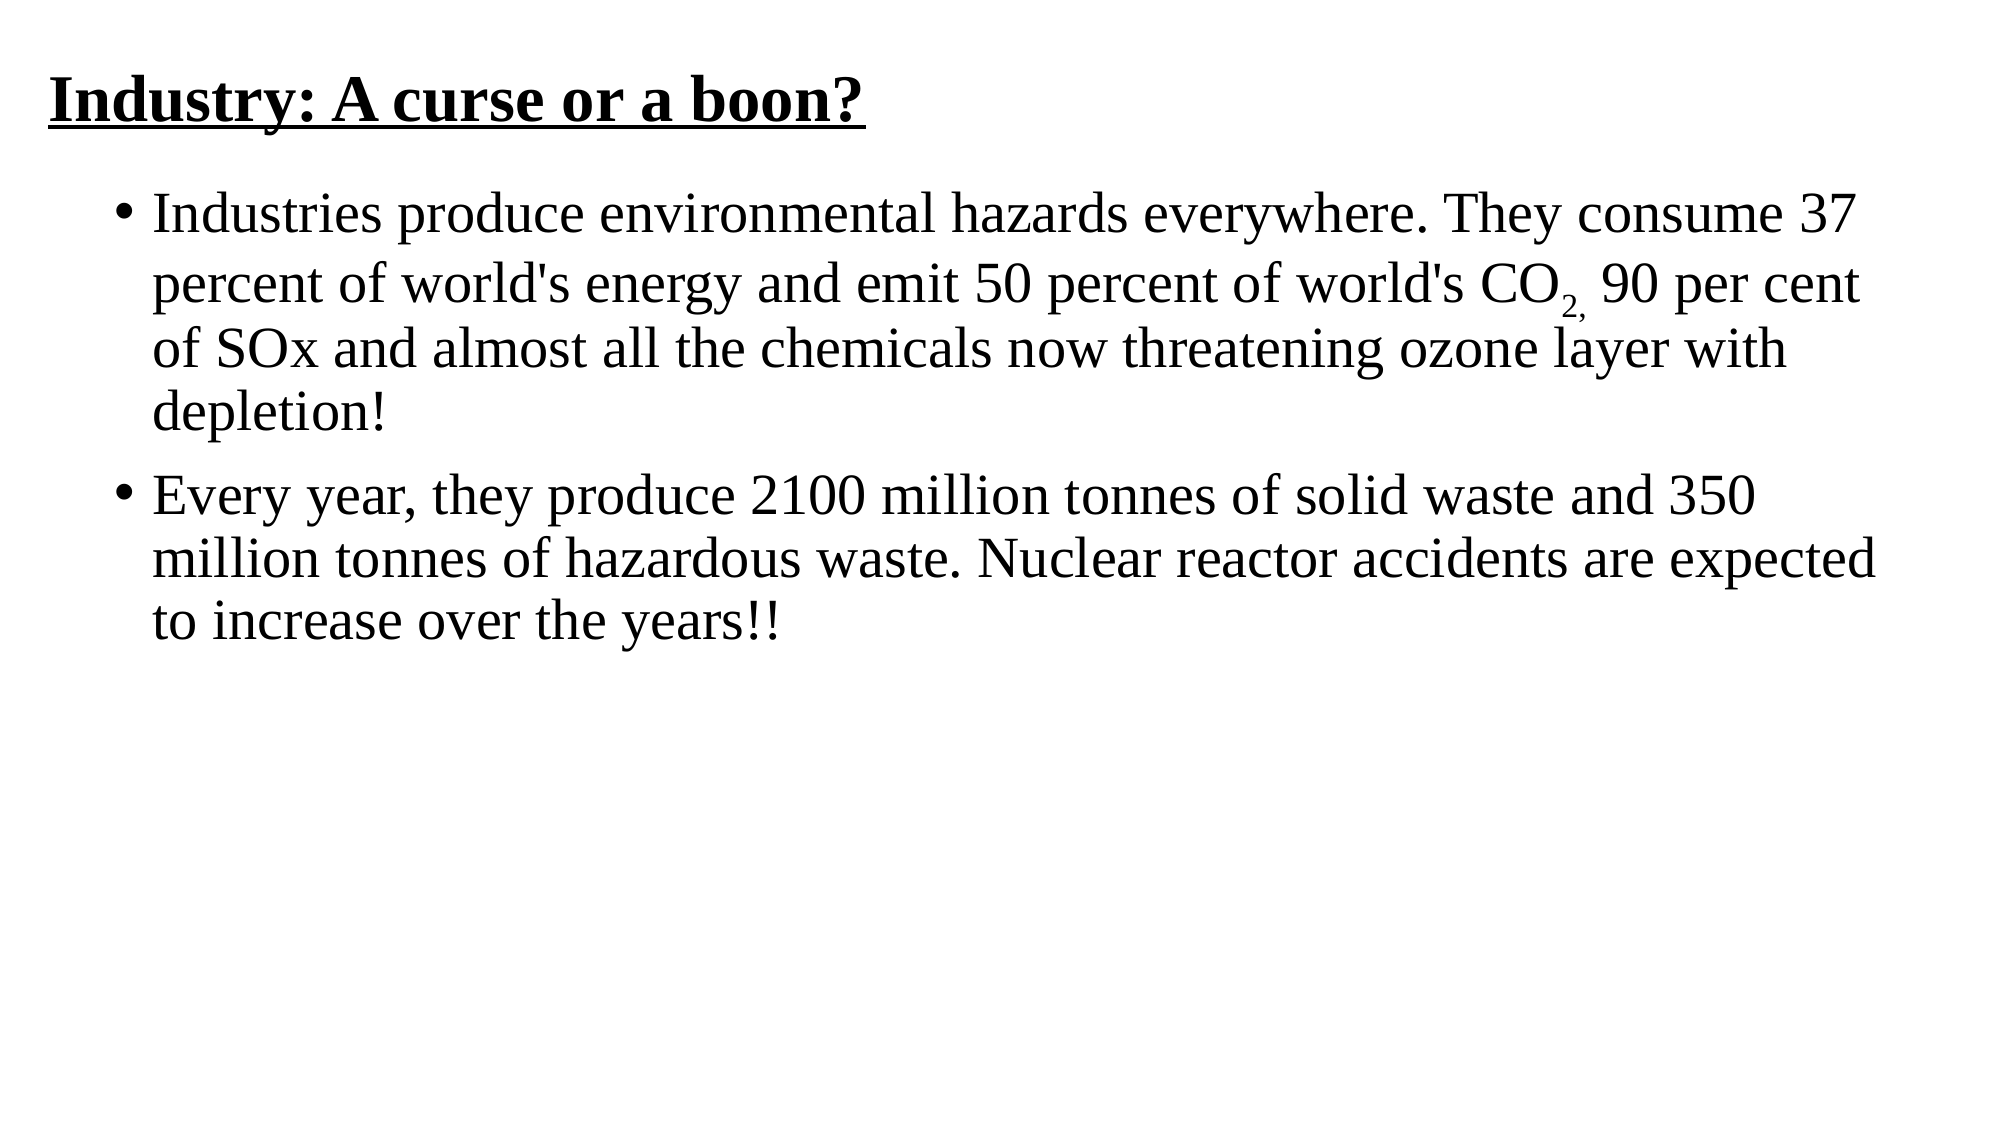

# Industry: A curse or a boon?
Industries produce environmental hazards everywhere. They consume 37 percent of world's energy and emit 50 percent of world's CO2, 90 per cent of SOx and almost all the chemicals now threatening ozone layer with depletion!
Every year, they produce 2100 million tonnes of solid waste and 350 million tonnes of hazardous waste. Nuclear reactor accidents are expected to increase over the years!!